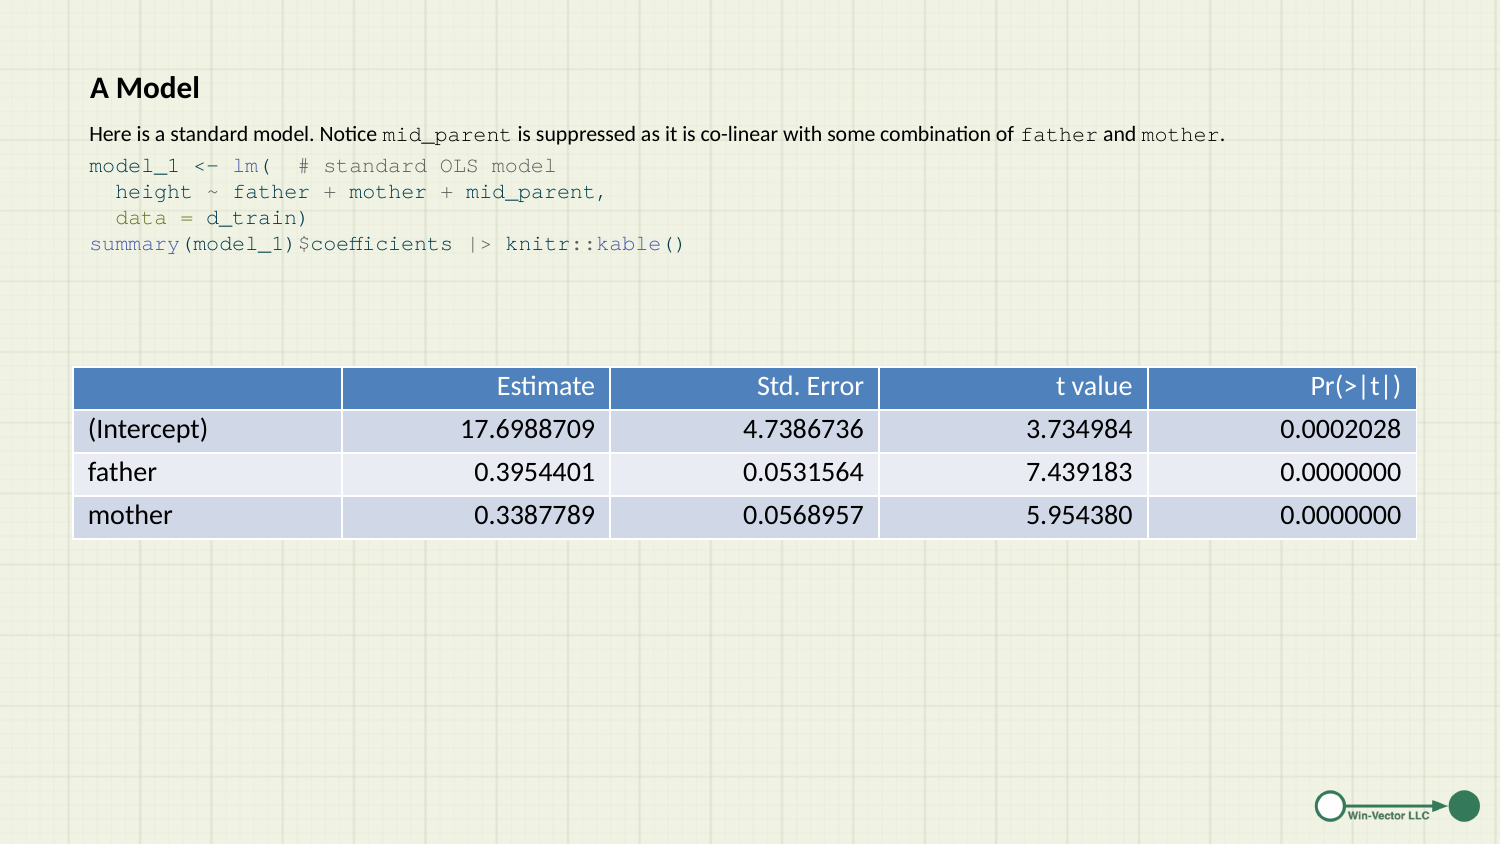

# A Model
Here is a standard model. Notice mid_parent is suppressed as it is co-linear with some combination of father and mother.
model_1 <- lm(  # standard OLS model
  height ~ father + mother + mid_parent,
  data = d_train)
summary(model_1)$coefficients |> knitr::kable()
|  | Estimate | Std. Error | t value | Pr(>|t|) |
| --- | --- | --- | --- | --- |
| (Intercept) | 17.6988709 | 4.7386736 | 3.734984 | 0.0002028 |
| father | 0.3954401 | 0.0531564 | 7.439183 | 0.0000000 |
| mother | 0.3387789 | 0.0568957 | 5.954380 | 0.0000000 |